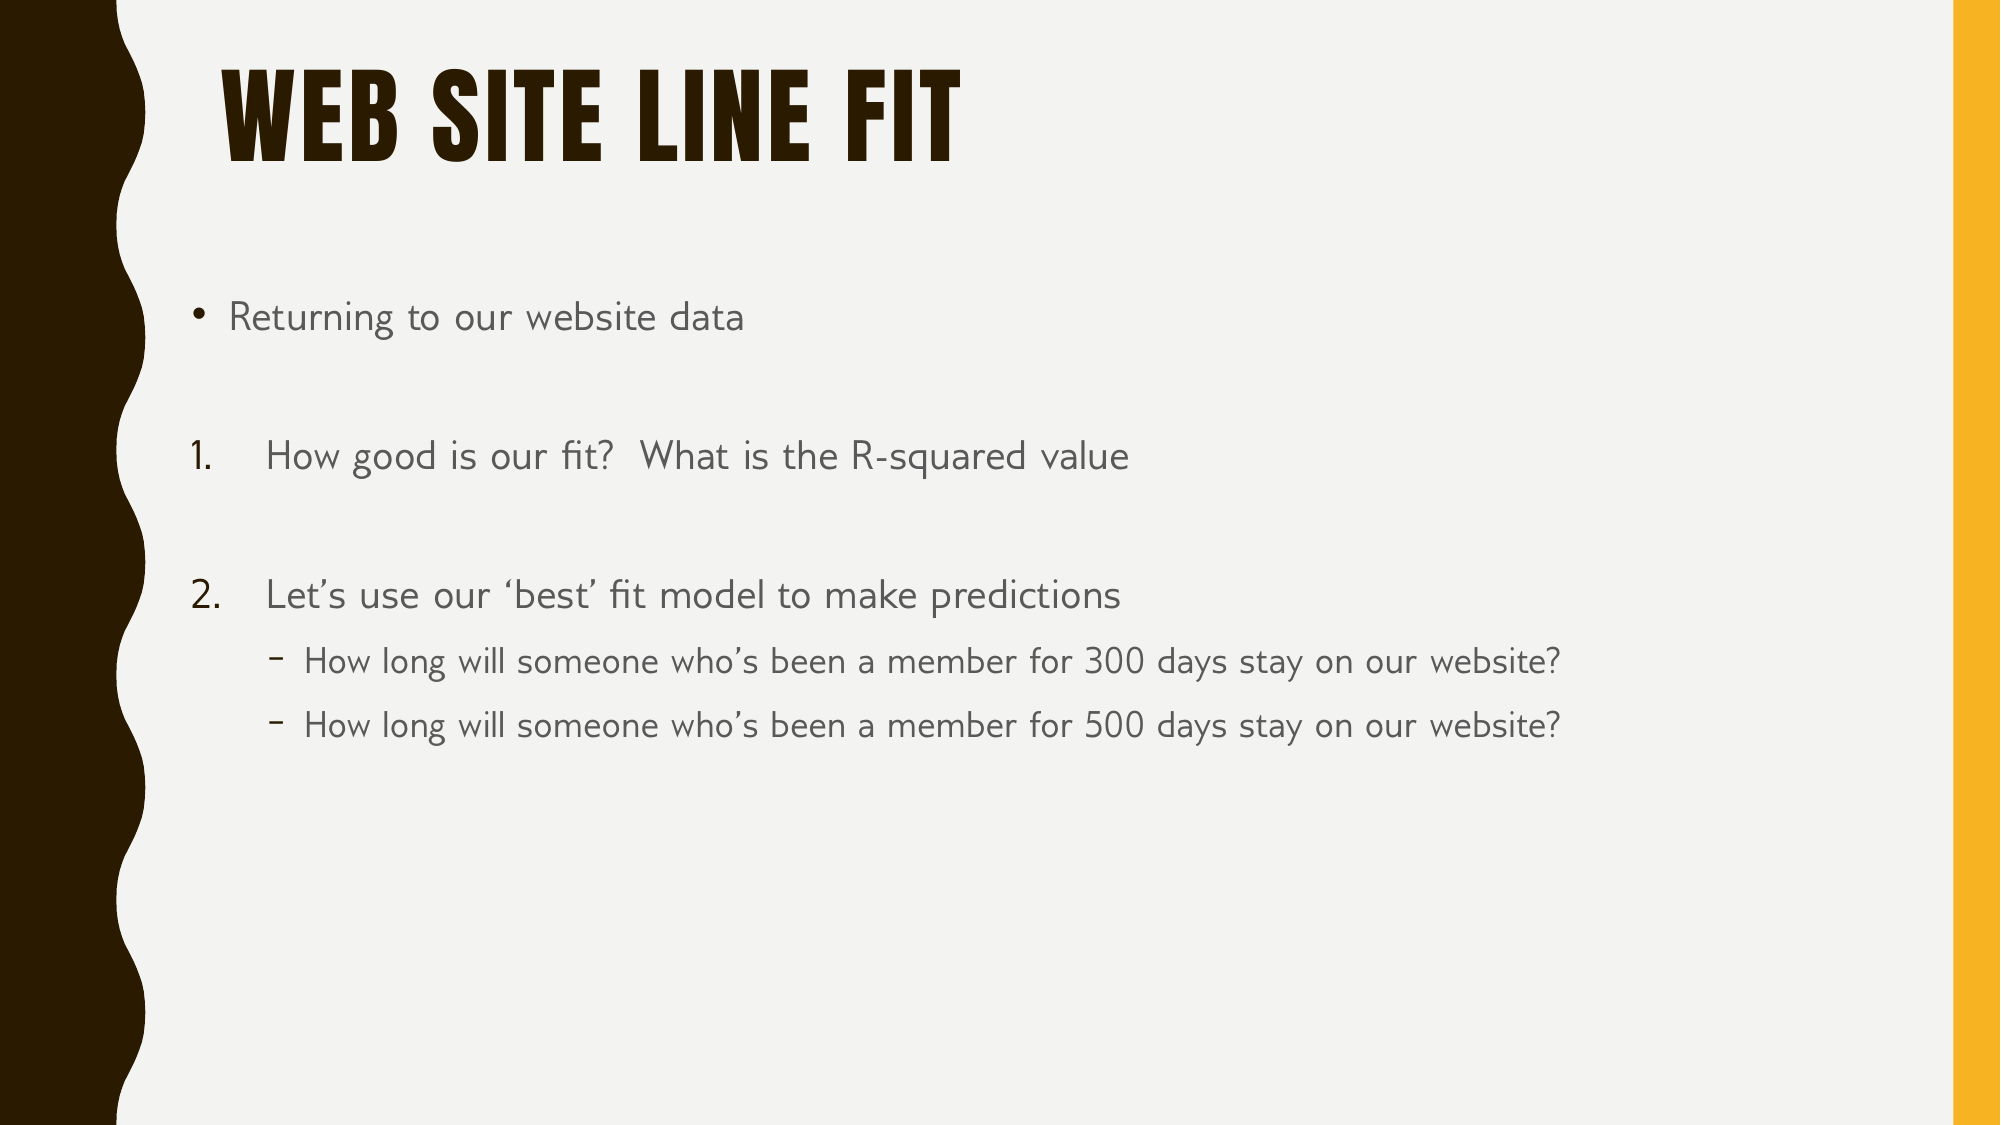

# Web site line fit
Returning to our website data

How good is our fit?  What is the R-squared value

Let’s use our ‘best’ fit model to make predictions
How long will someone who’s been a member for 300 days stay on our website?
How long will someone who’s been a member for 500 days stay on our website?